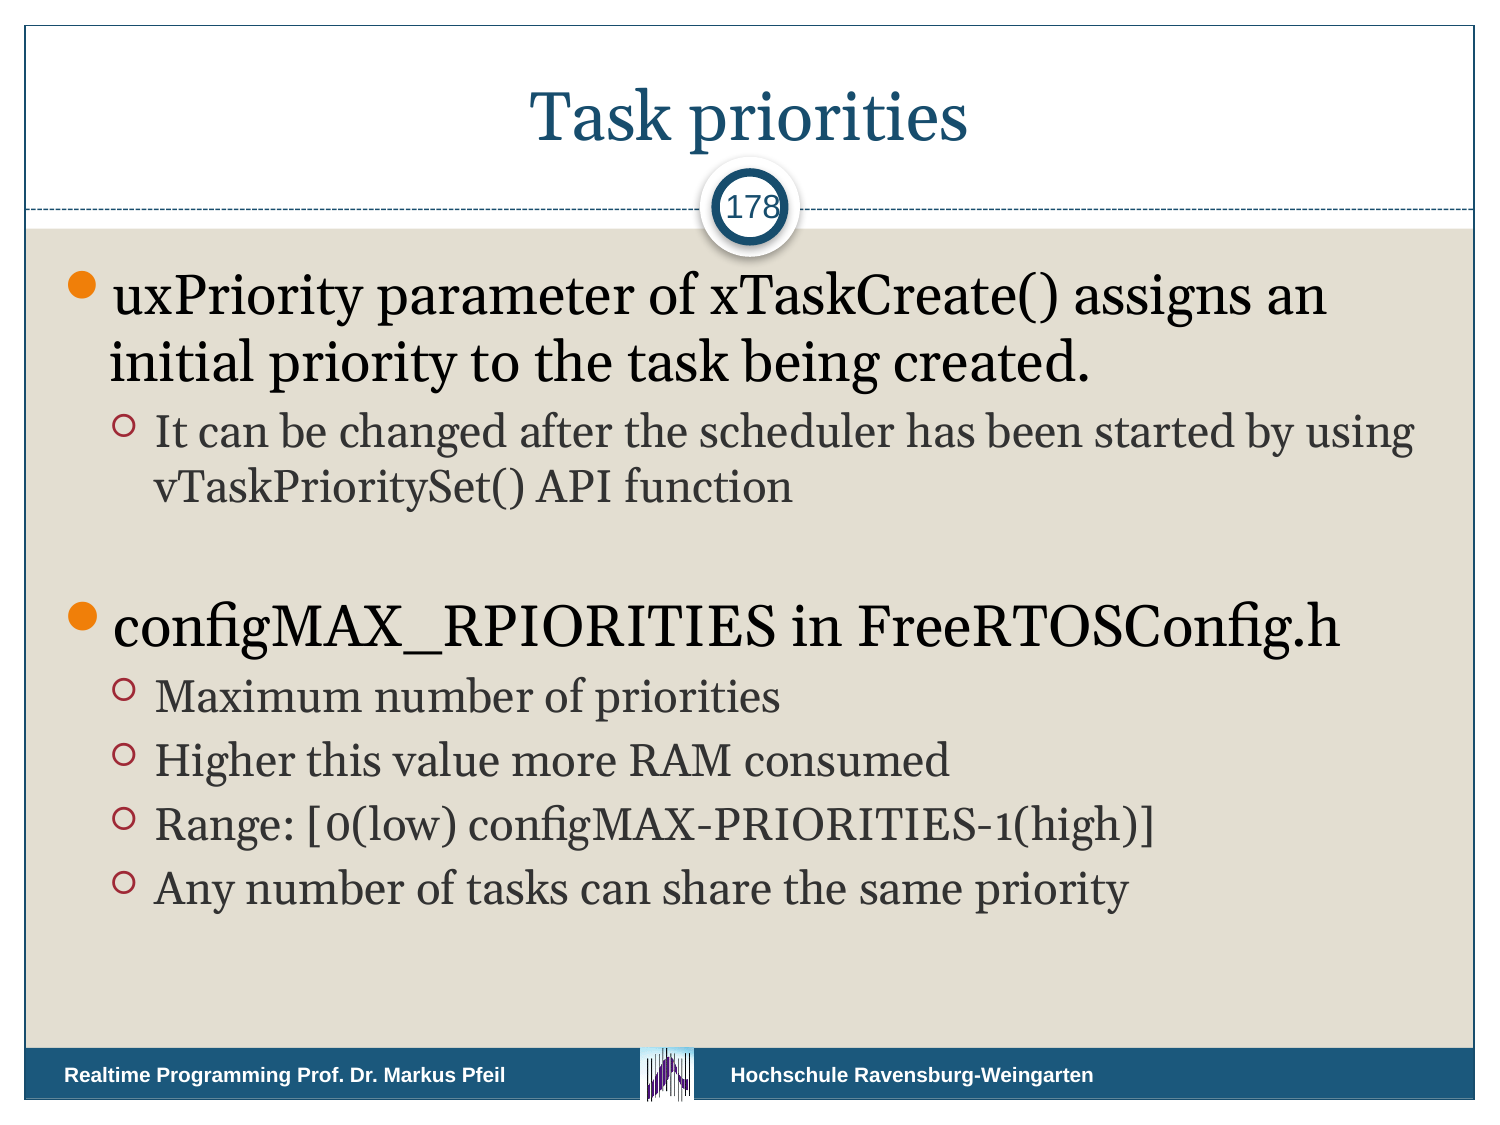

# Task priorities
178
uxPriority parameter of xTaskCreate() assigns an initial priority to the task being created.
It can be changed after the scheduler has been started by using vTaskPrioritySet() API function

configMAX_RPIORITIES in FreeRTOSConfig.h
Maximum number of priorities
Higher this value more RAM consumed
Range: [0(low) configMAX-PRIORITIES-1(high)]
Any number of tasks can share the same priority
Realtime Programming Prof. Dr. Markus Pfeil